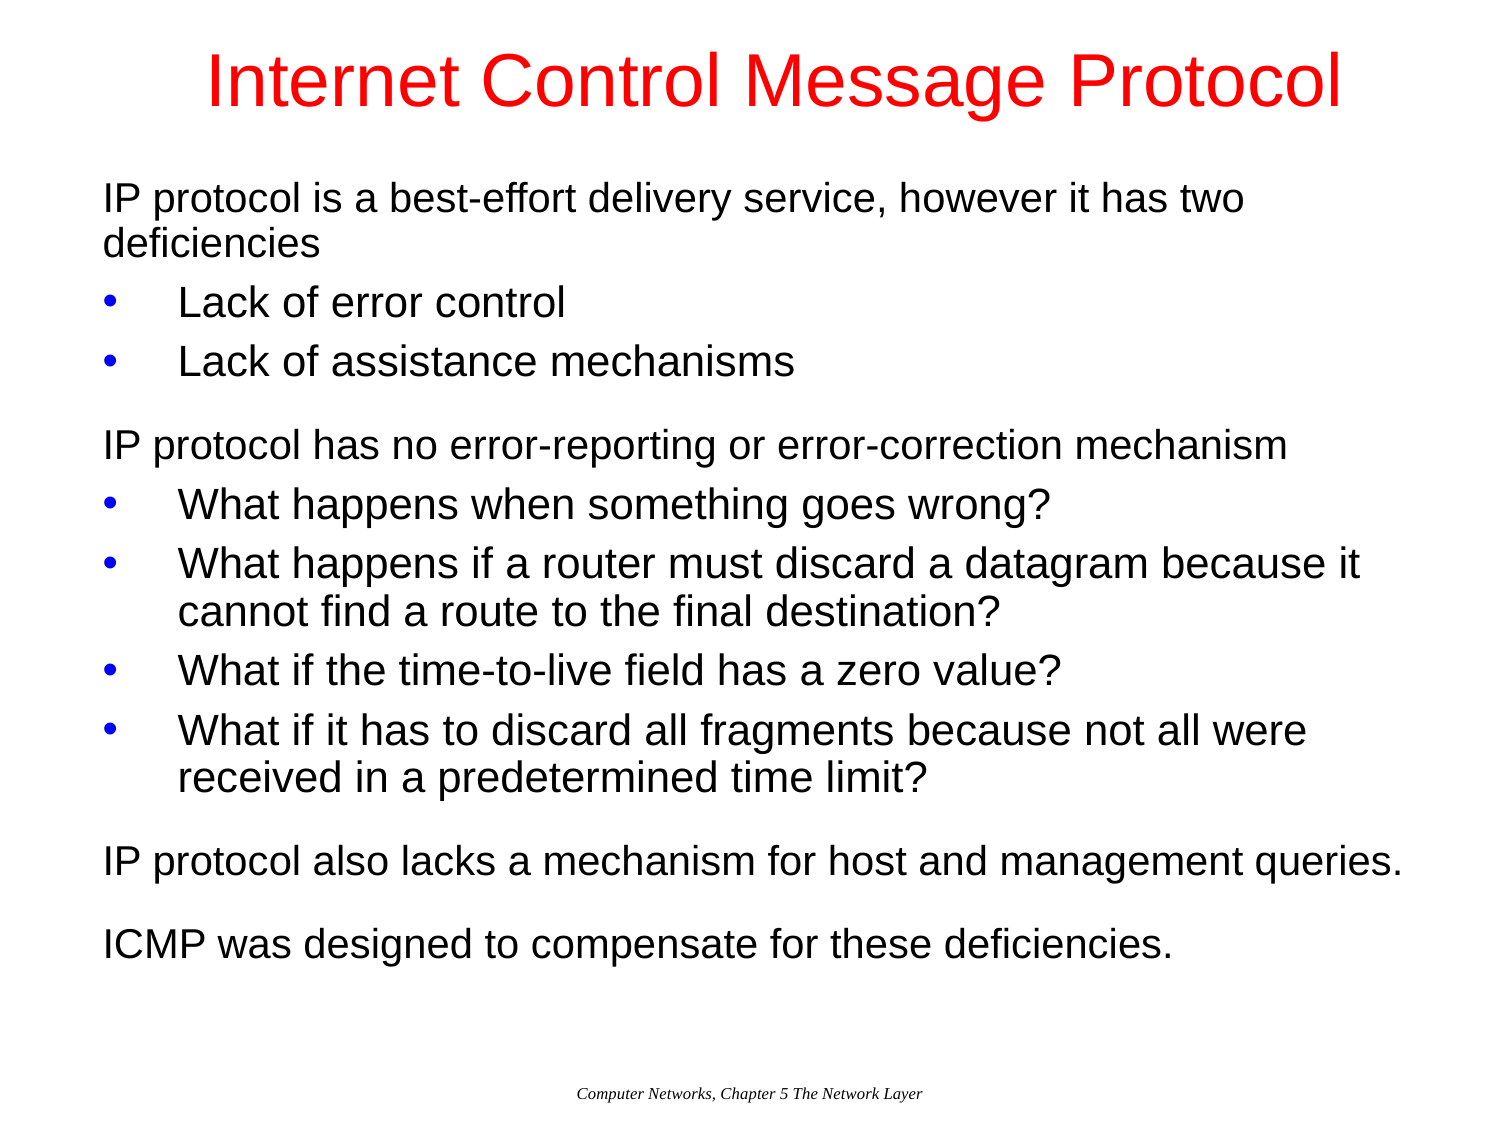

# Internet Control Message Protocol
IP protocol is a best-effort delivery service, however it has two deficiencies
Lack of error control
Lack of assistance mechanisms
IP protocol has no error-reporting or error-correction mechanism
What happens when something goes wrong?
What happens if a router must discard a datagram because it cannot find a route to the final destination?
What if the time-to-live field has a zero value?
What if it has to discard all fragments because not all were received in a predetermined time limit?
IP protocol also lacks a mechanism for host and management queries.
ICMP was designed to compensate for these deficiencies.
Computer Networks, Chapter 5 The Network Layer